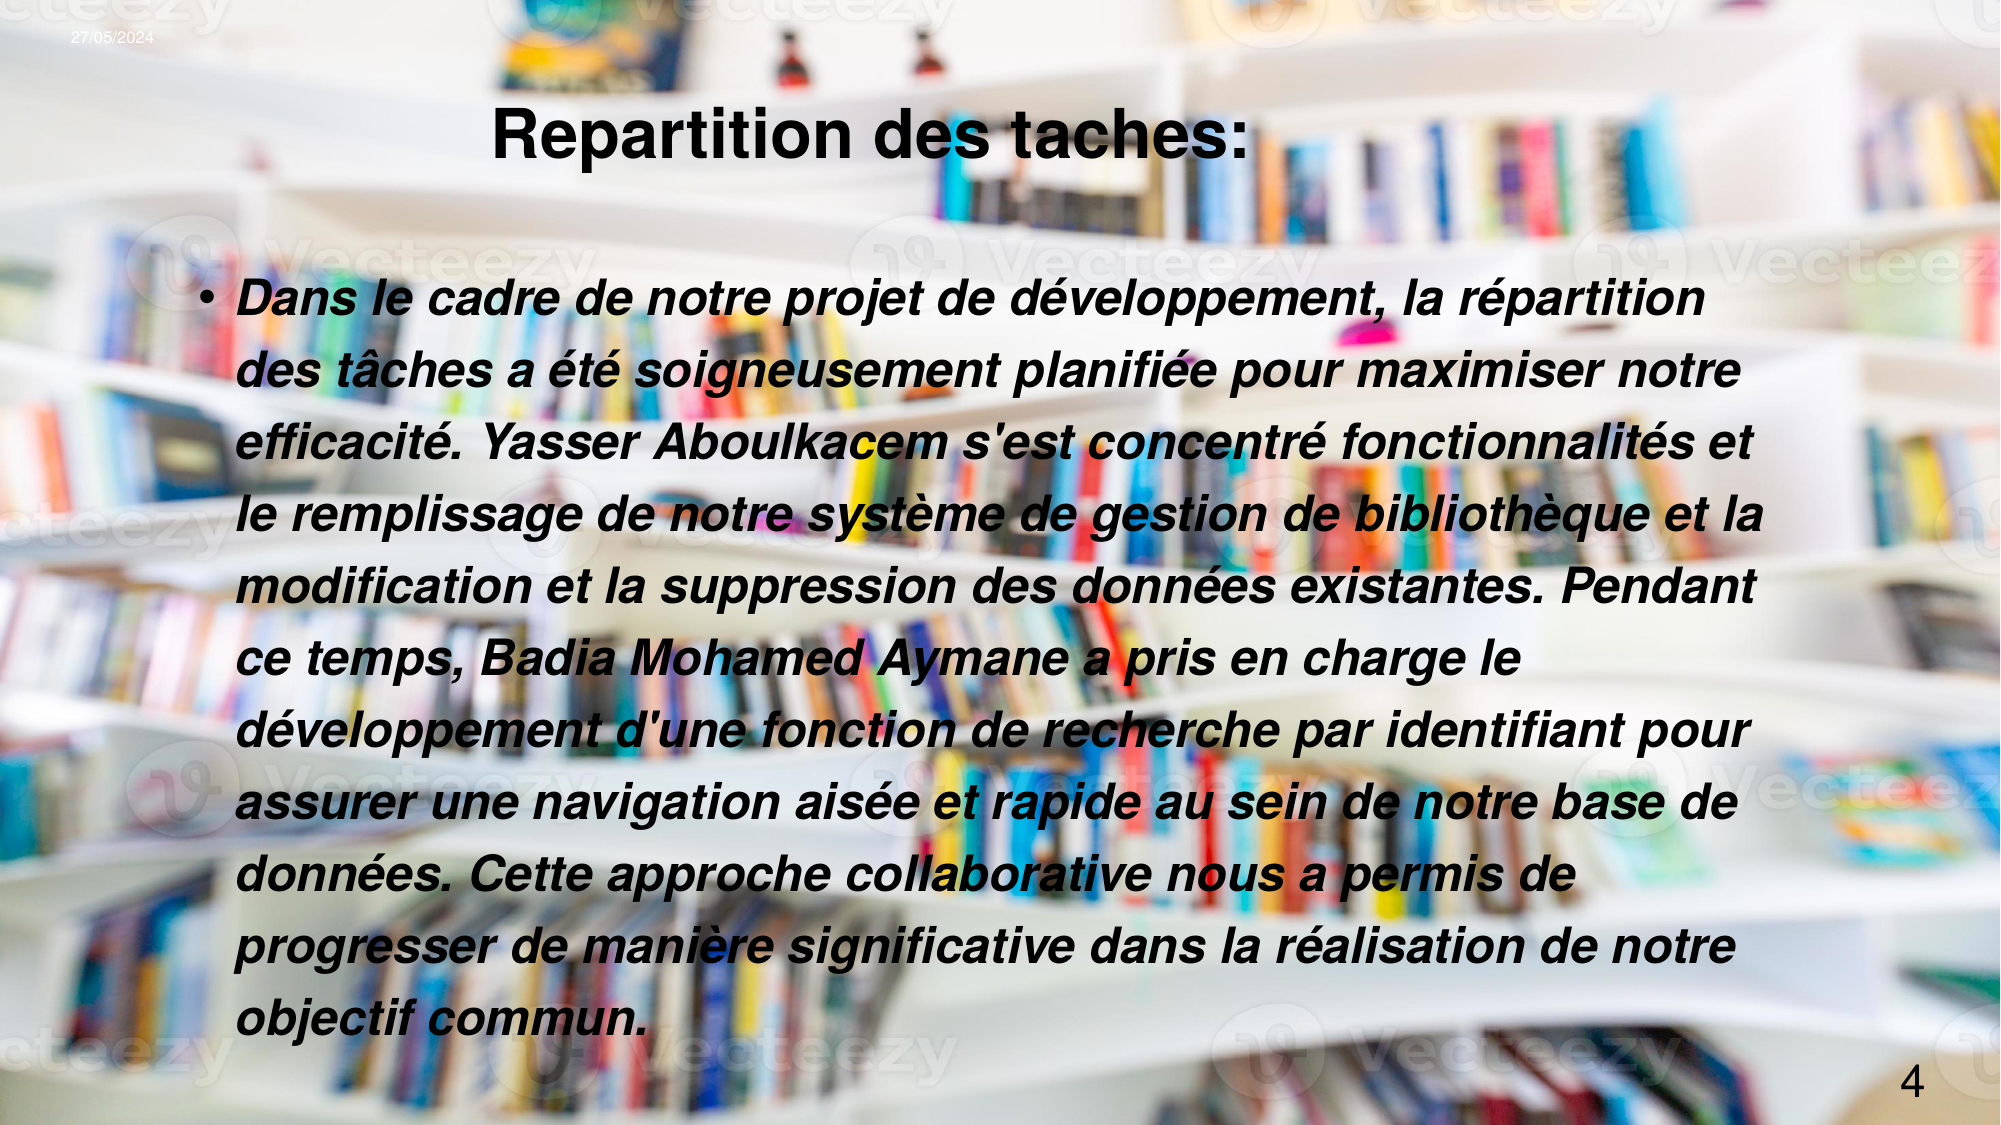

# Repartition des taches:
27/05/2024
Dans le cadre de notre projet de développement, la répartition des tâches a été soigneusement planifiée pour maximiser notre efficacité. Yasser Aboulkacem s'est concentré fonctionnalités et le remplissage de notre système de gestion de bibliothèque et la modification et la suppression des données existantes. Pendant ce temps, Badia Mohamed Aymane a pris en charge le développement d'une fonction de recherche par identifiant pour assurer une navigation aisée et rapide au sein de notre base de données. Cette approche collaborative nous a permis de progresser de manière significative dans la réalisation de notre objectif commun.

4